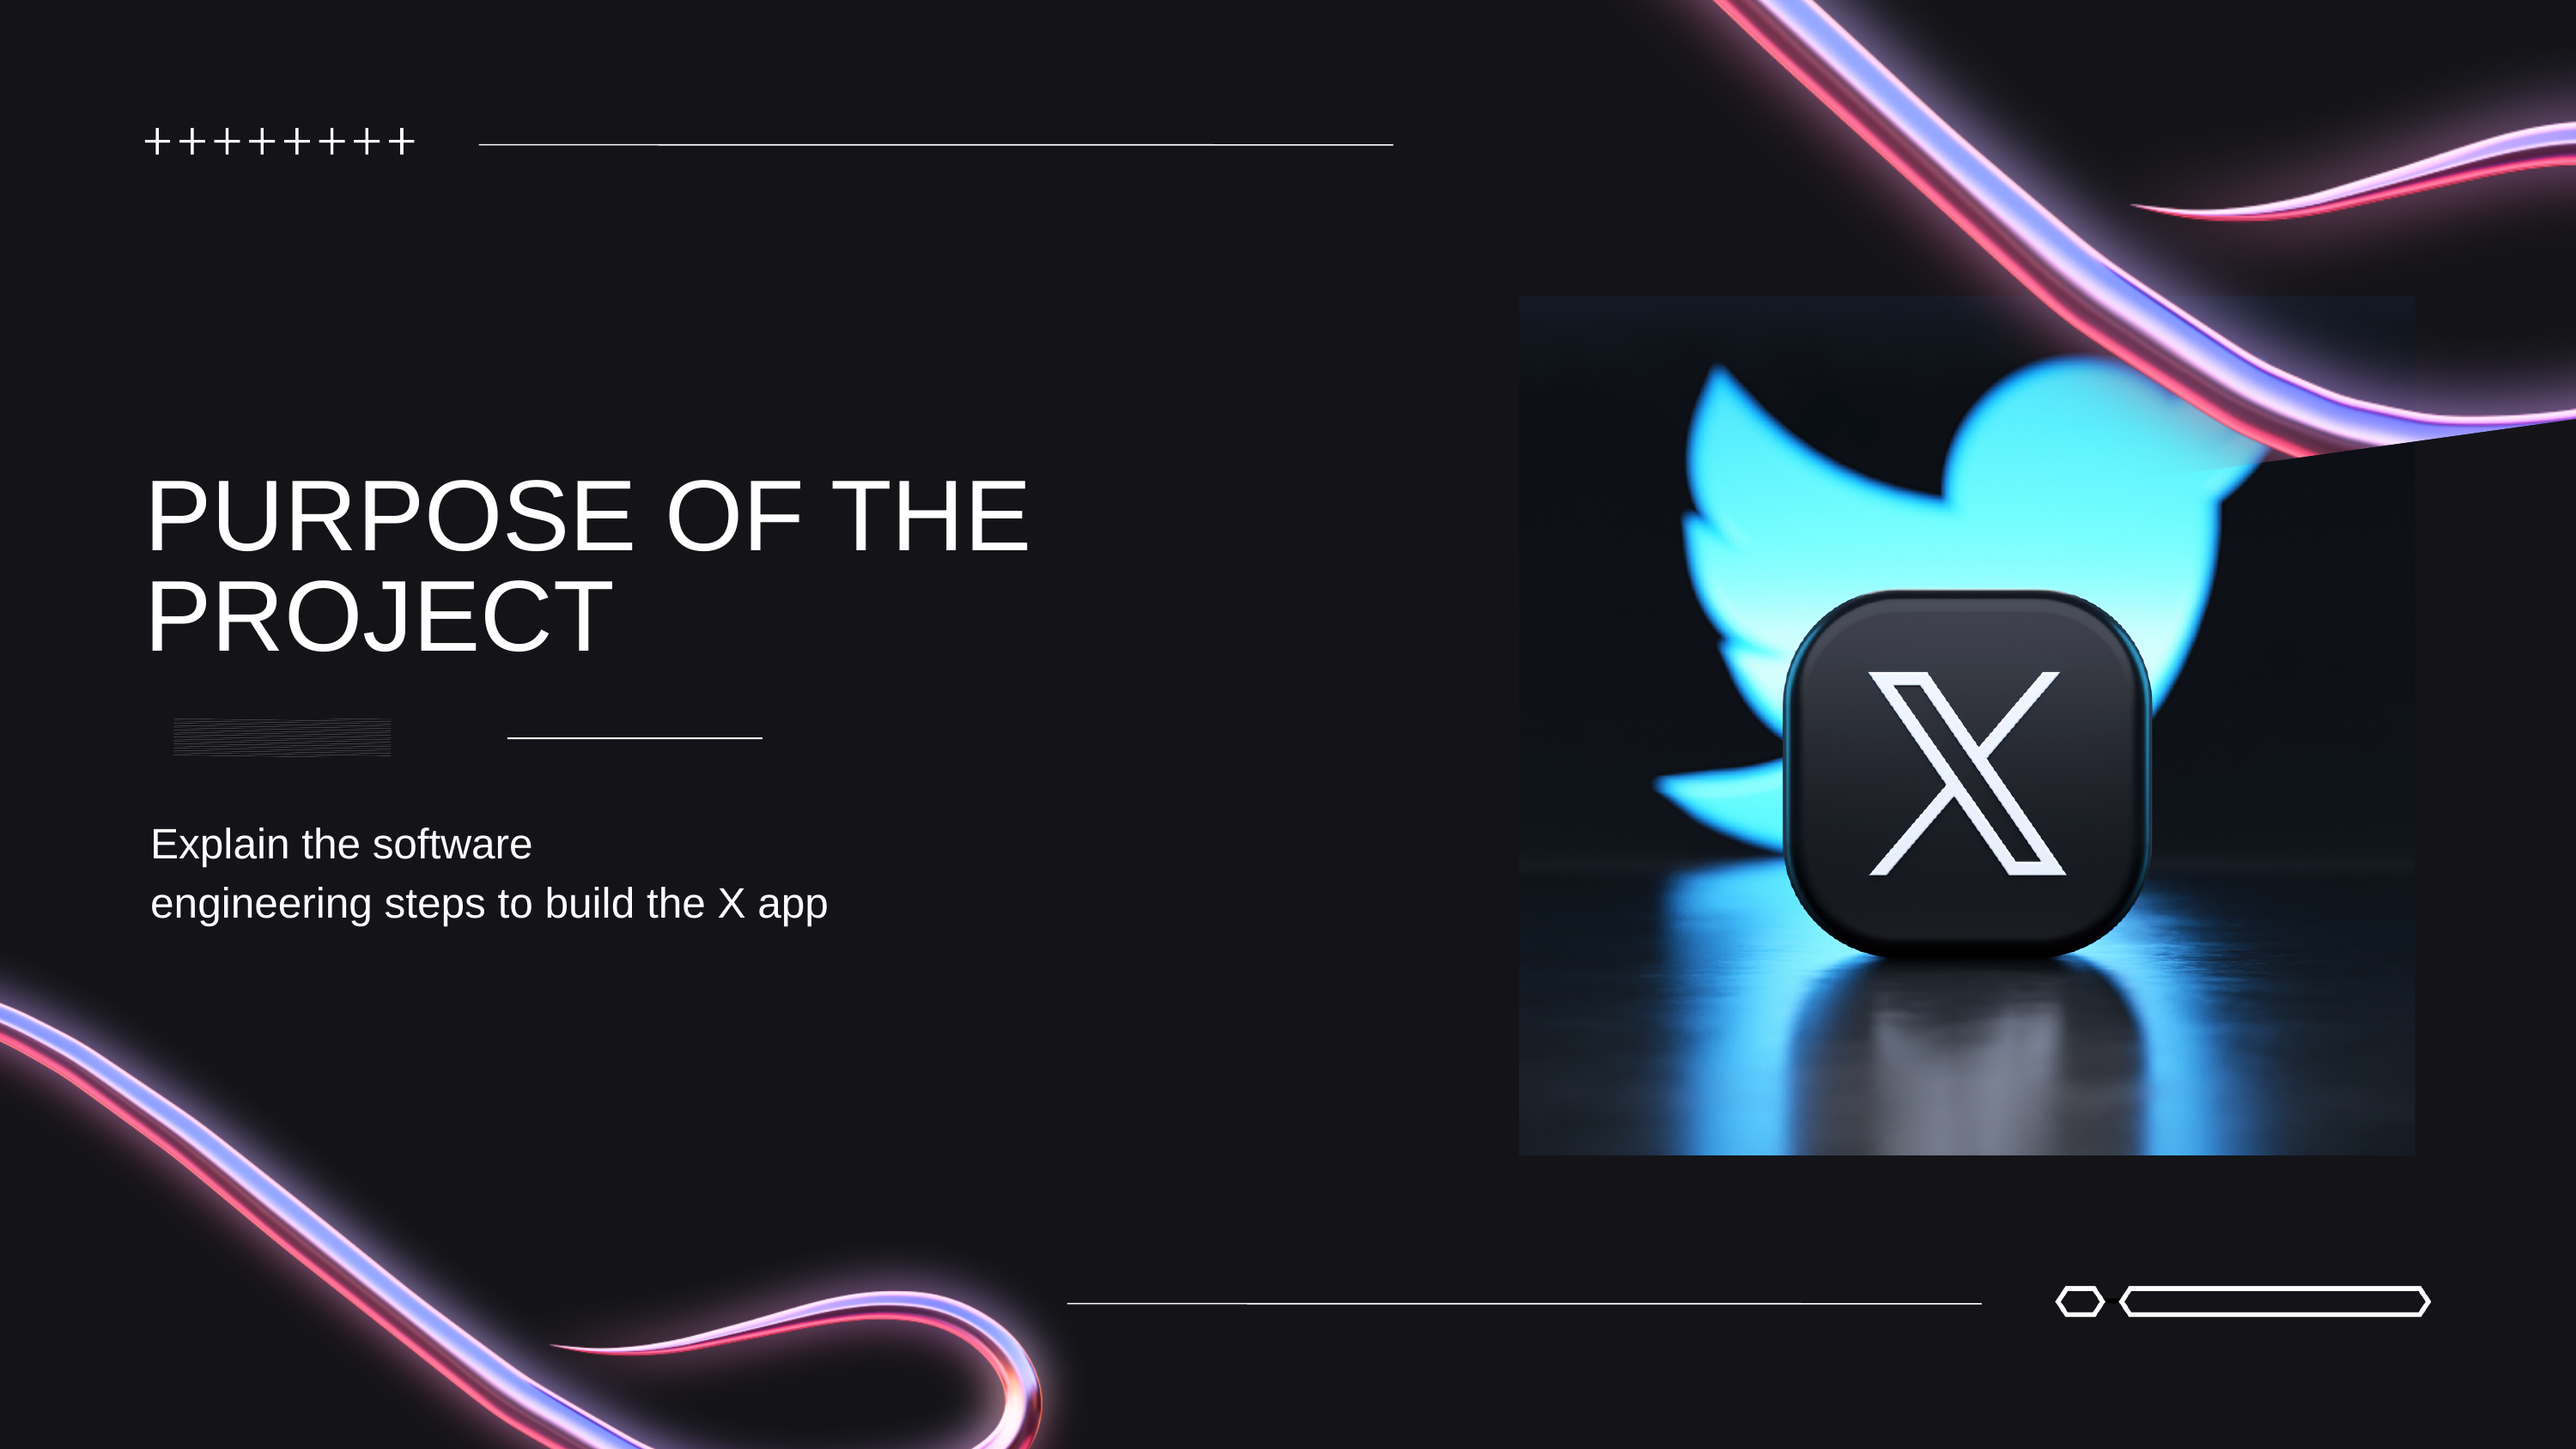

PURPOSE OF THE PROJECT

Explain the software
engineering steps to build the X app

WORK PLAN
Methodology  : incremental development

WORK PLAN: